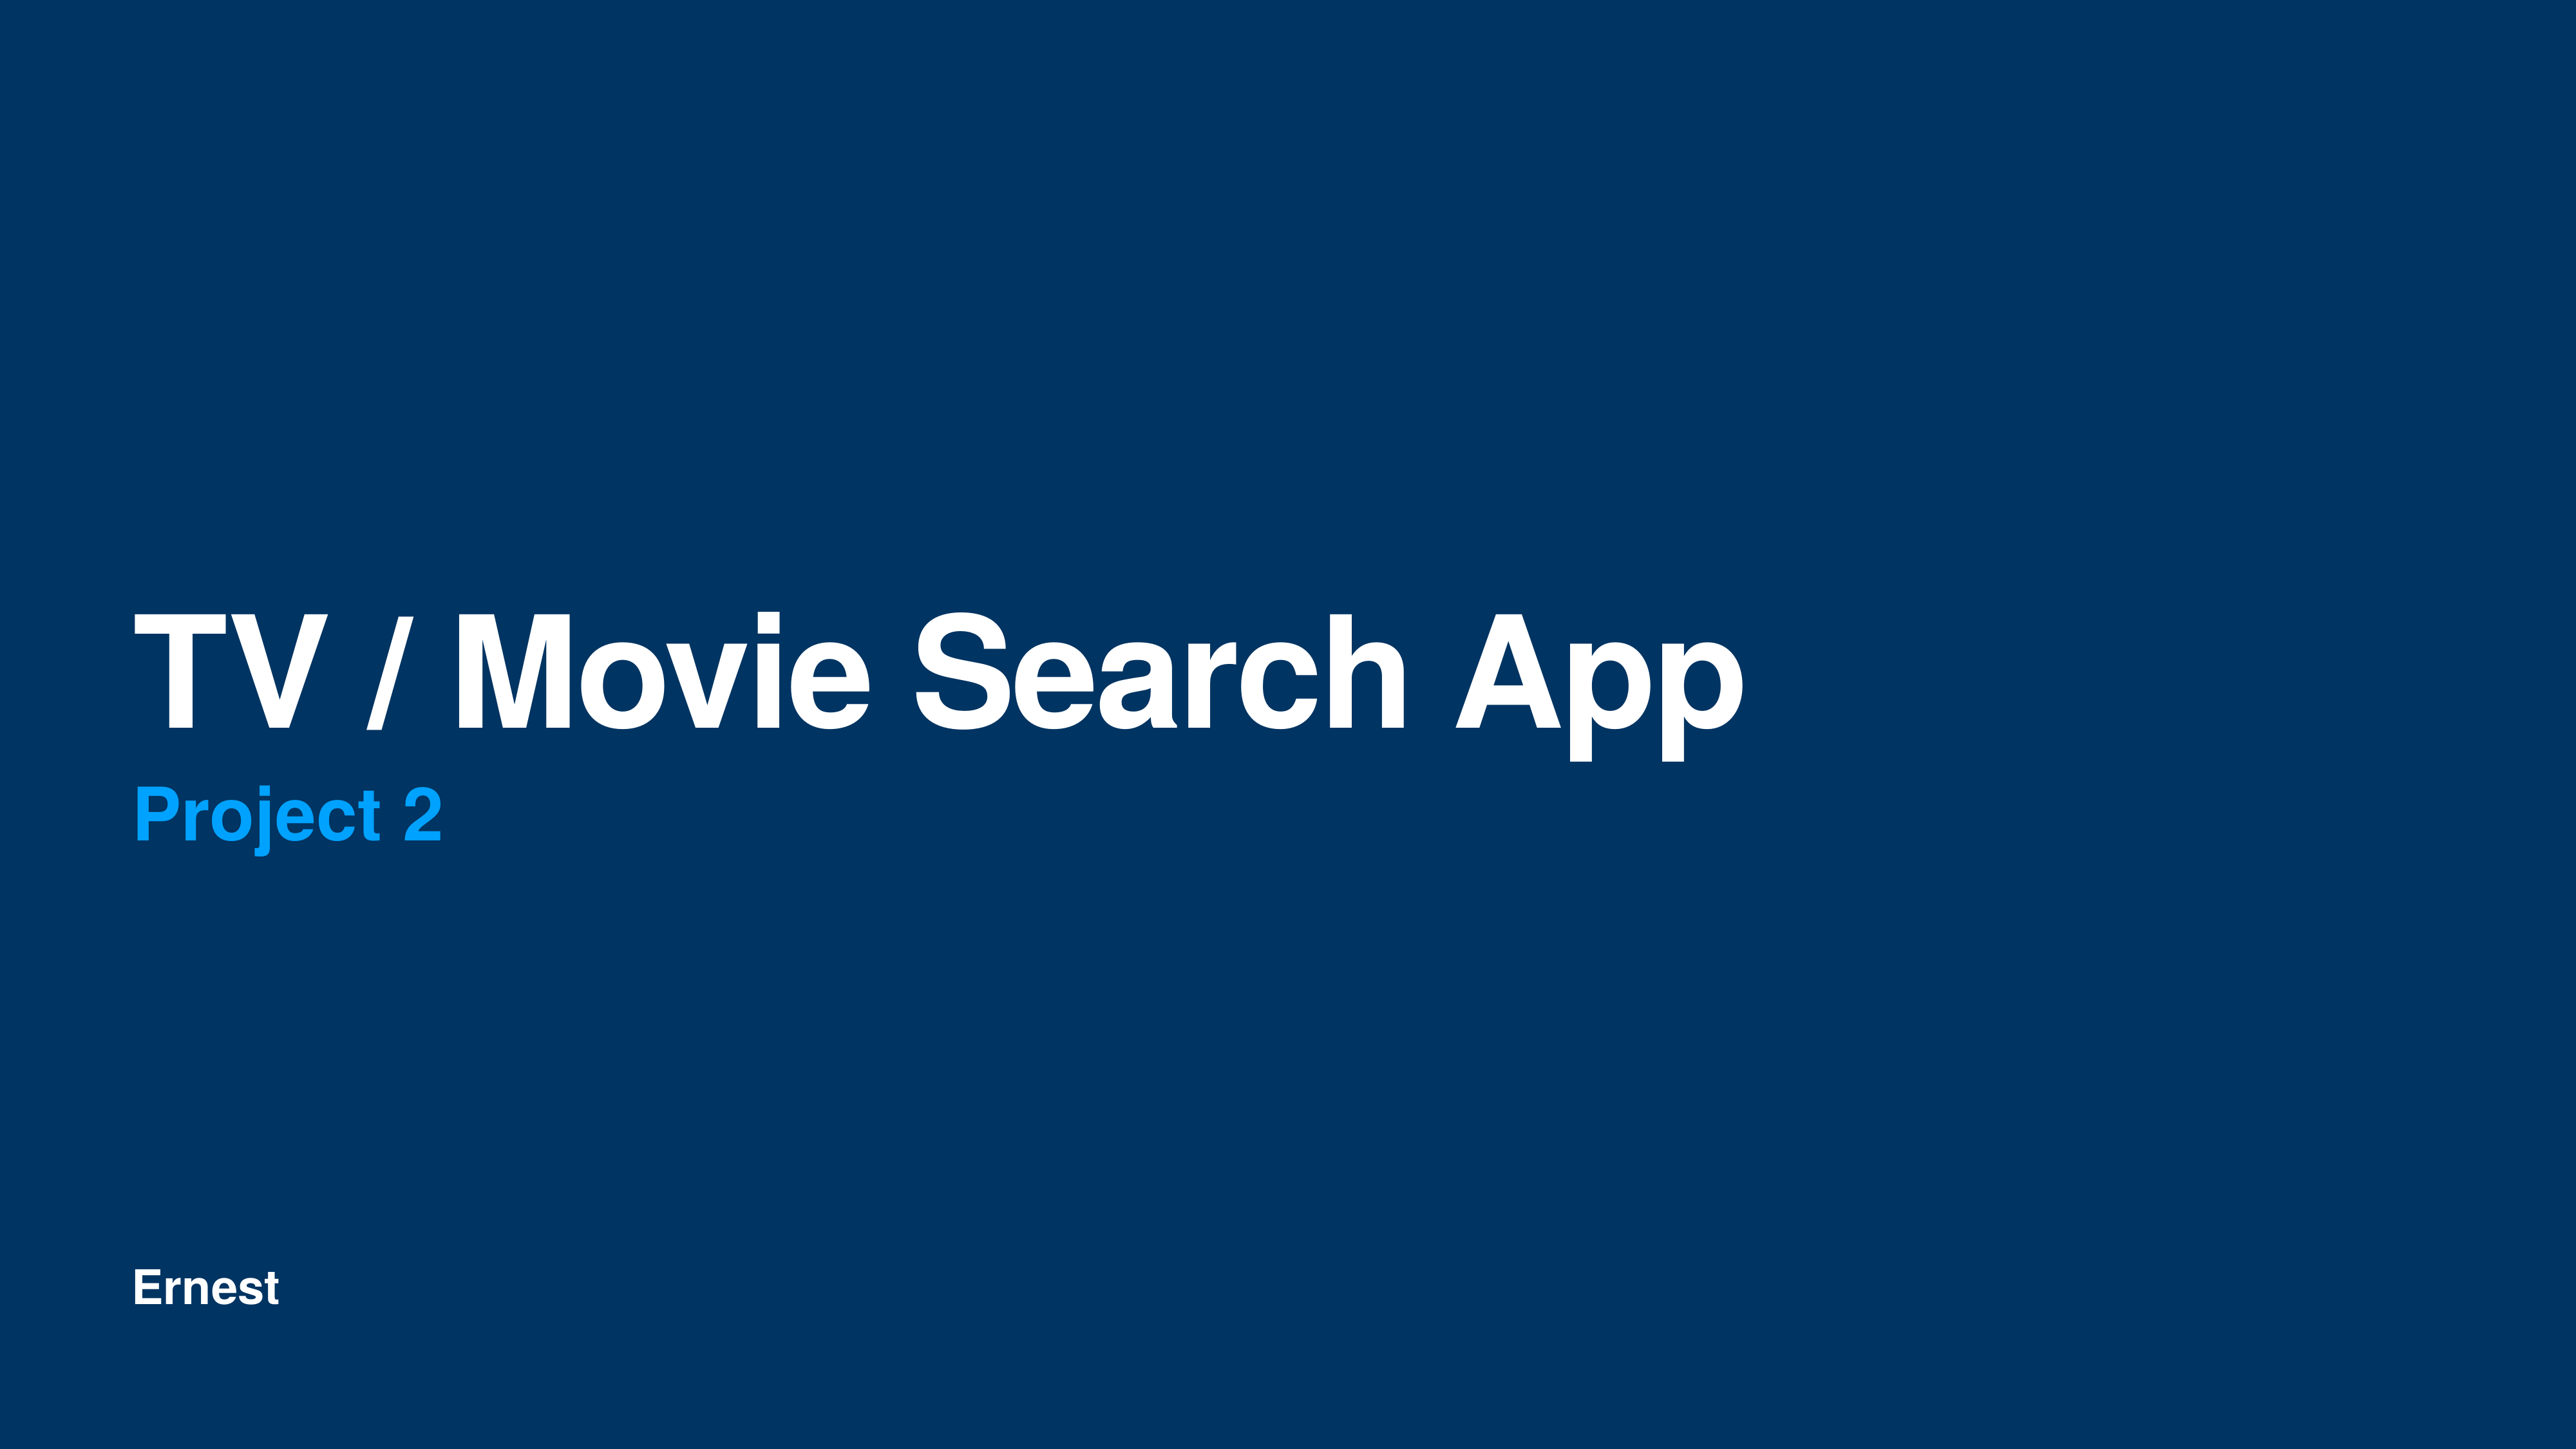

# TV / Movie Search App
Project 2
Ernest